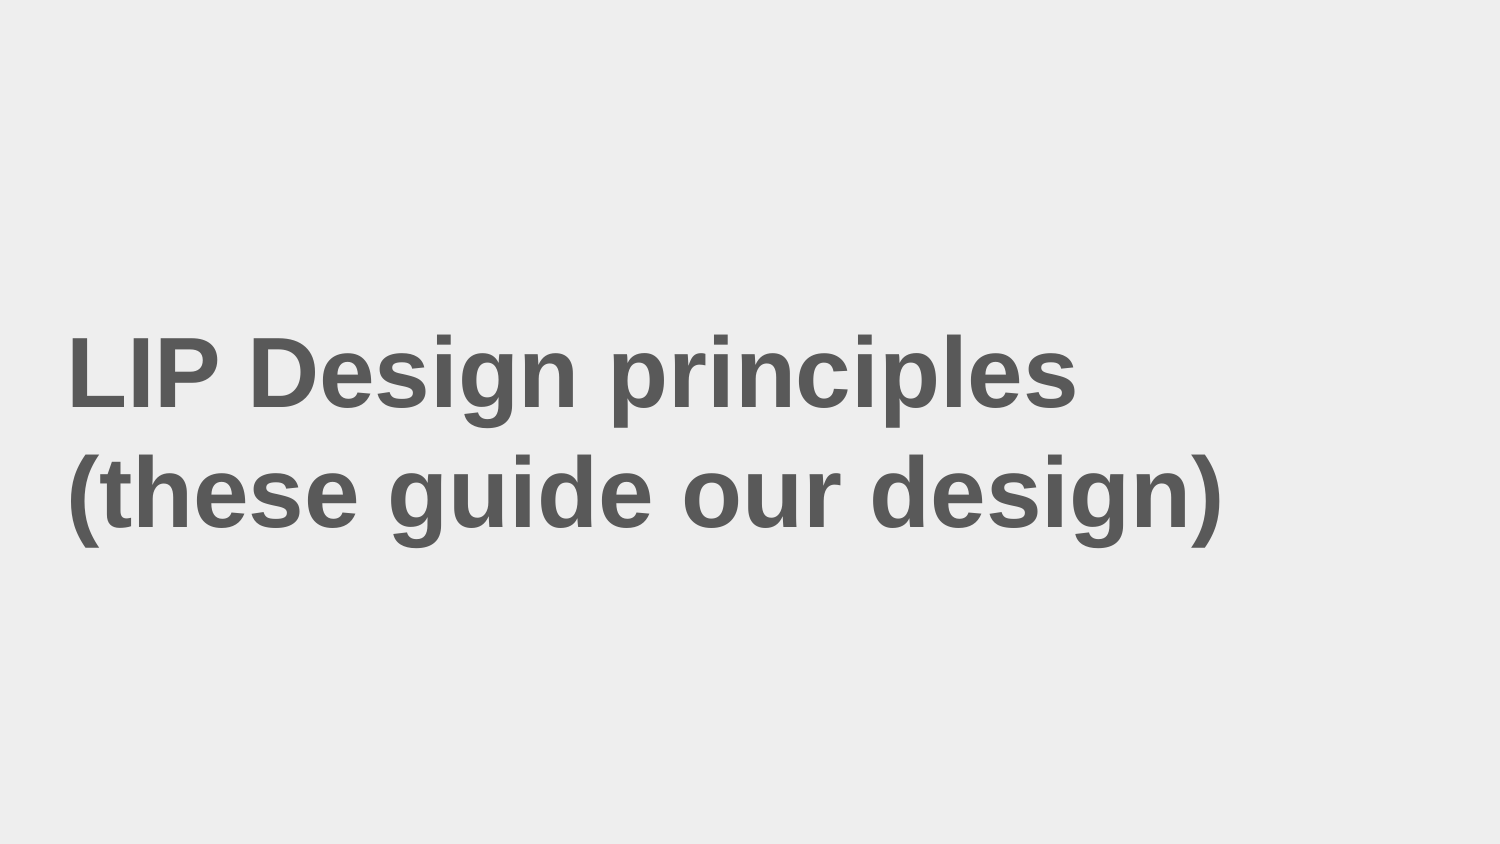

# LIP Design principles (these guide our design)